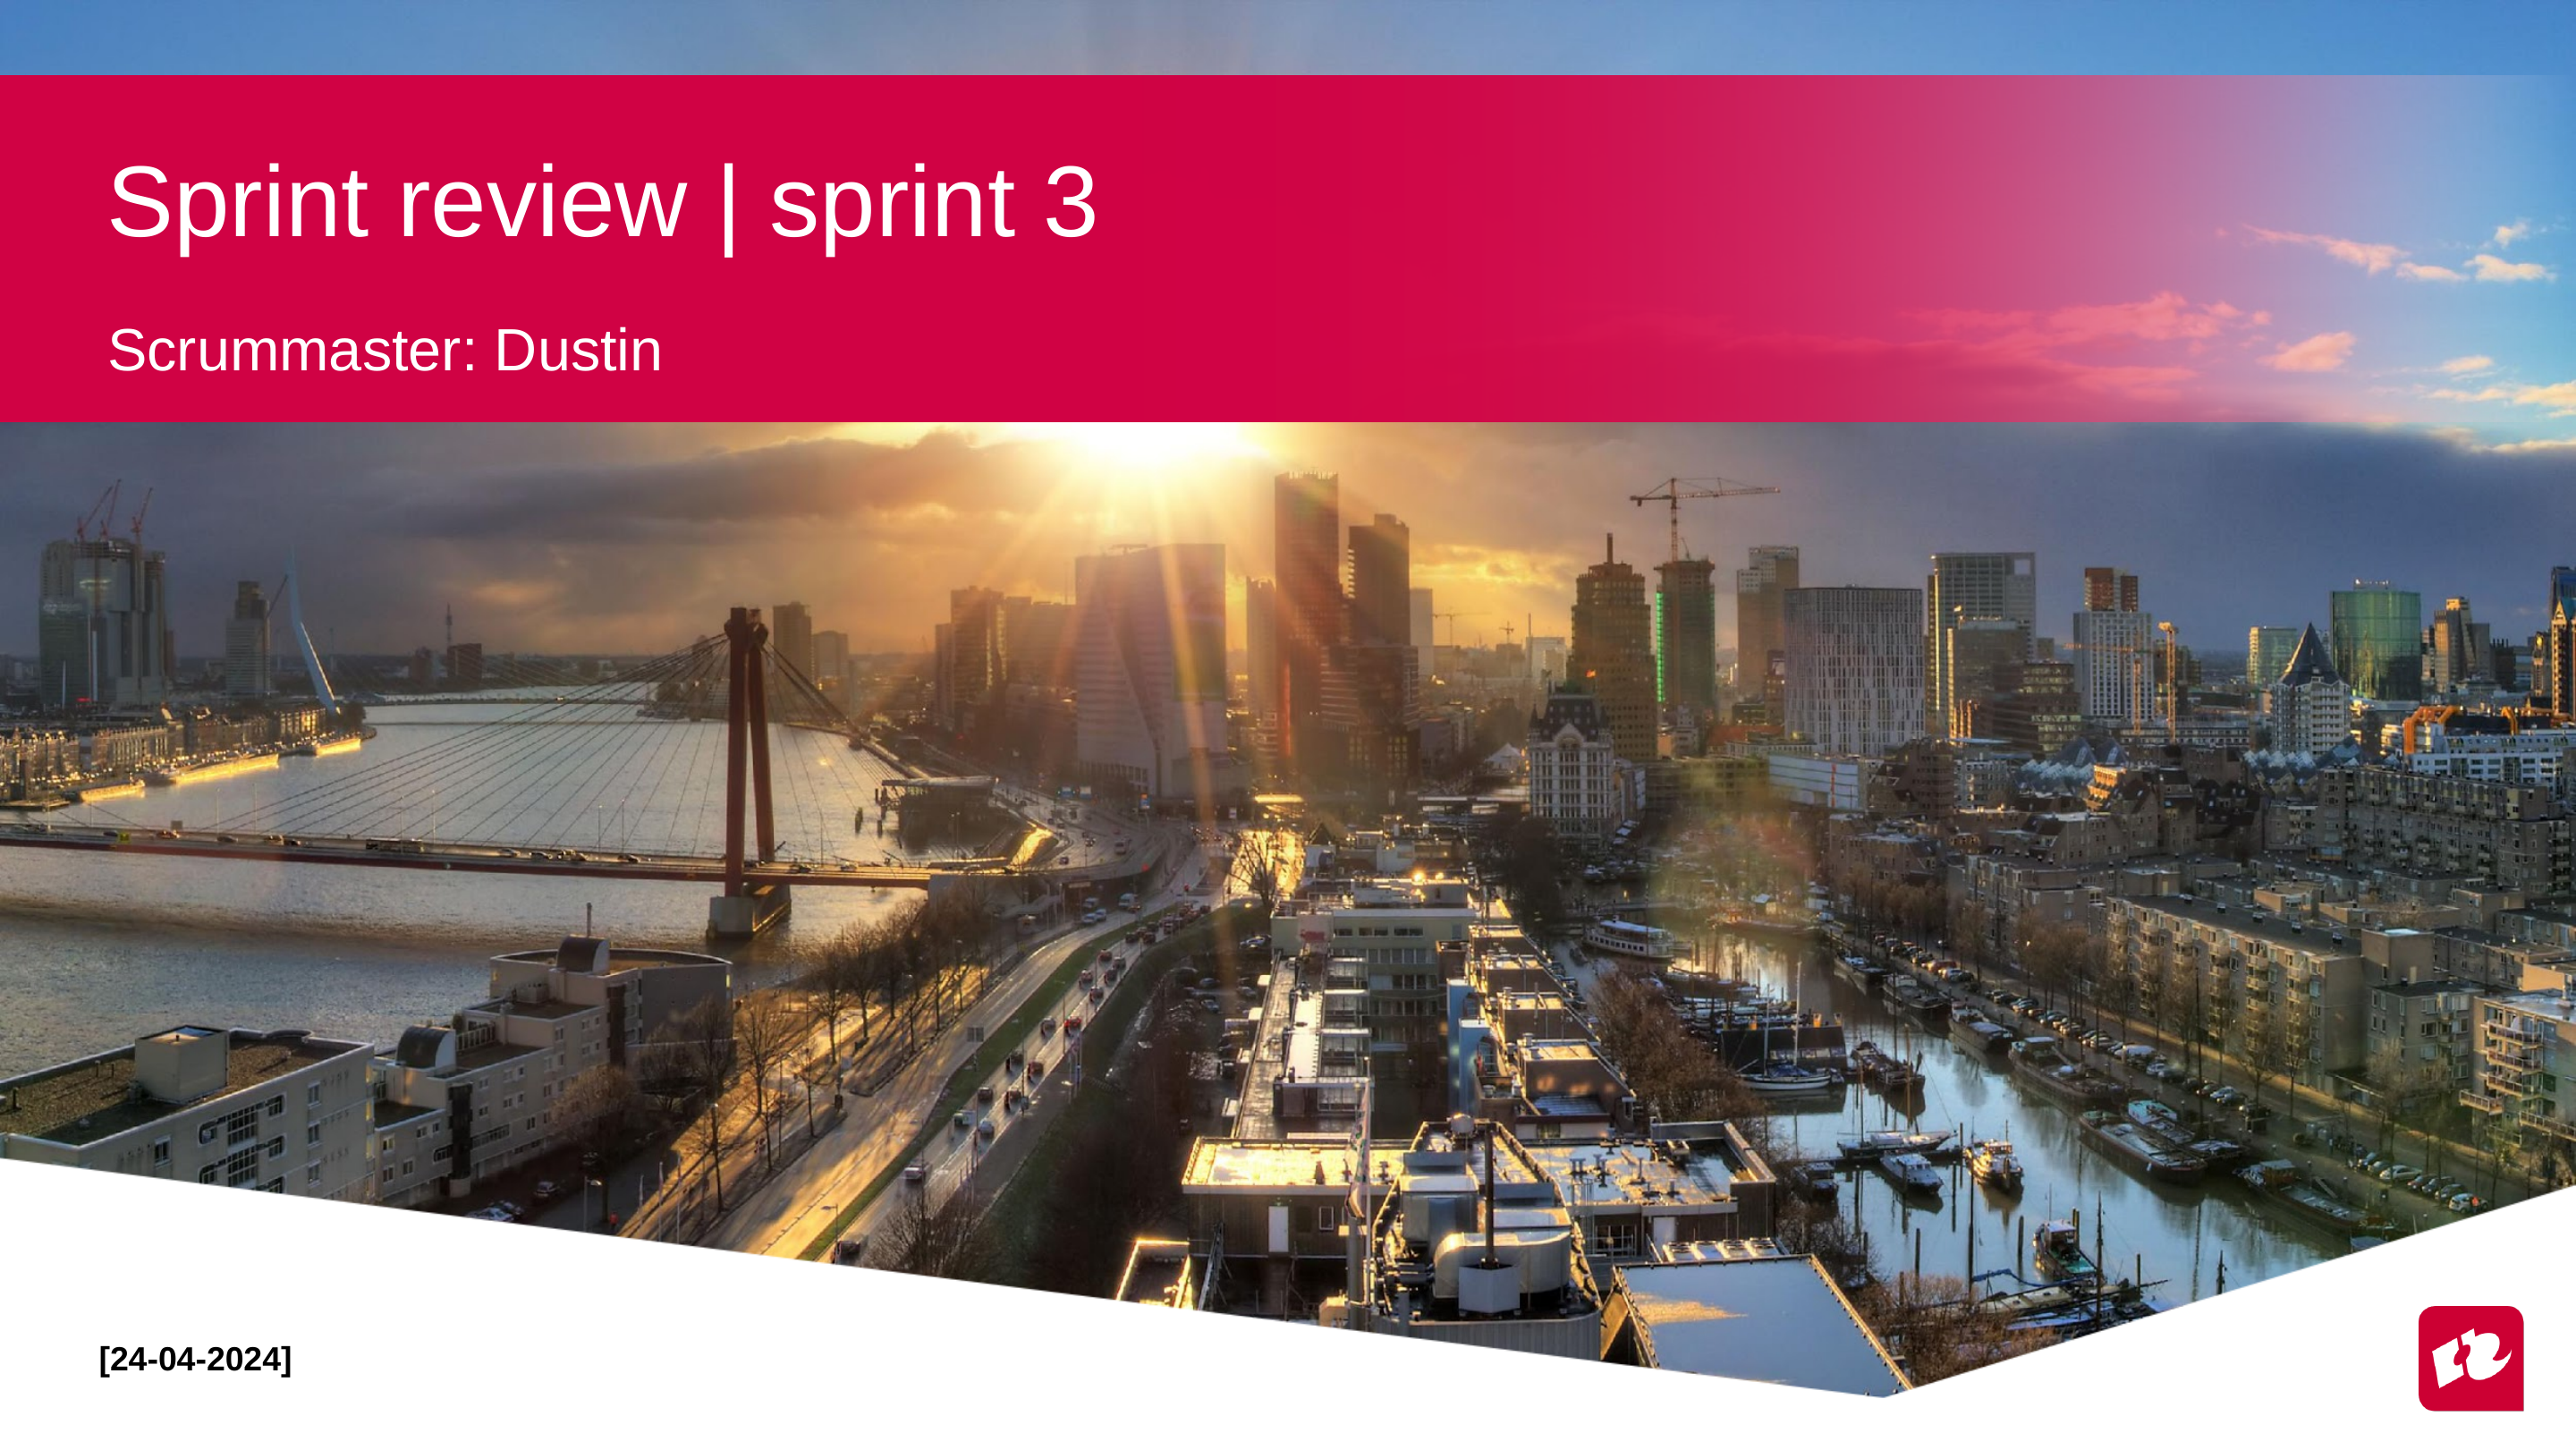

# Sprint review | sprint 3
Scrummaster: Dustin
[24-04-2024]